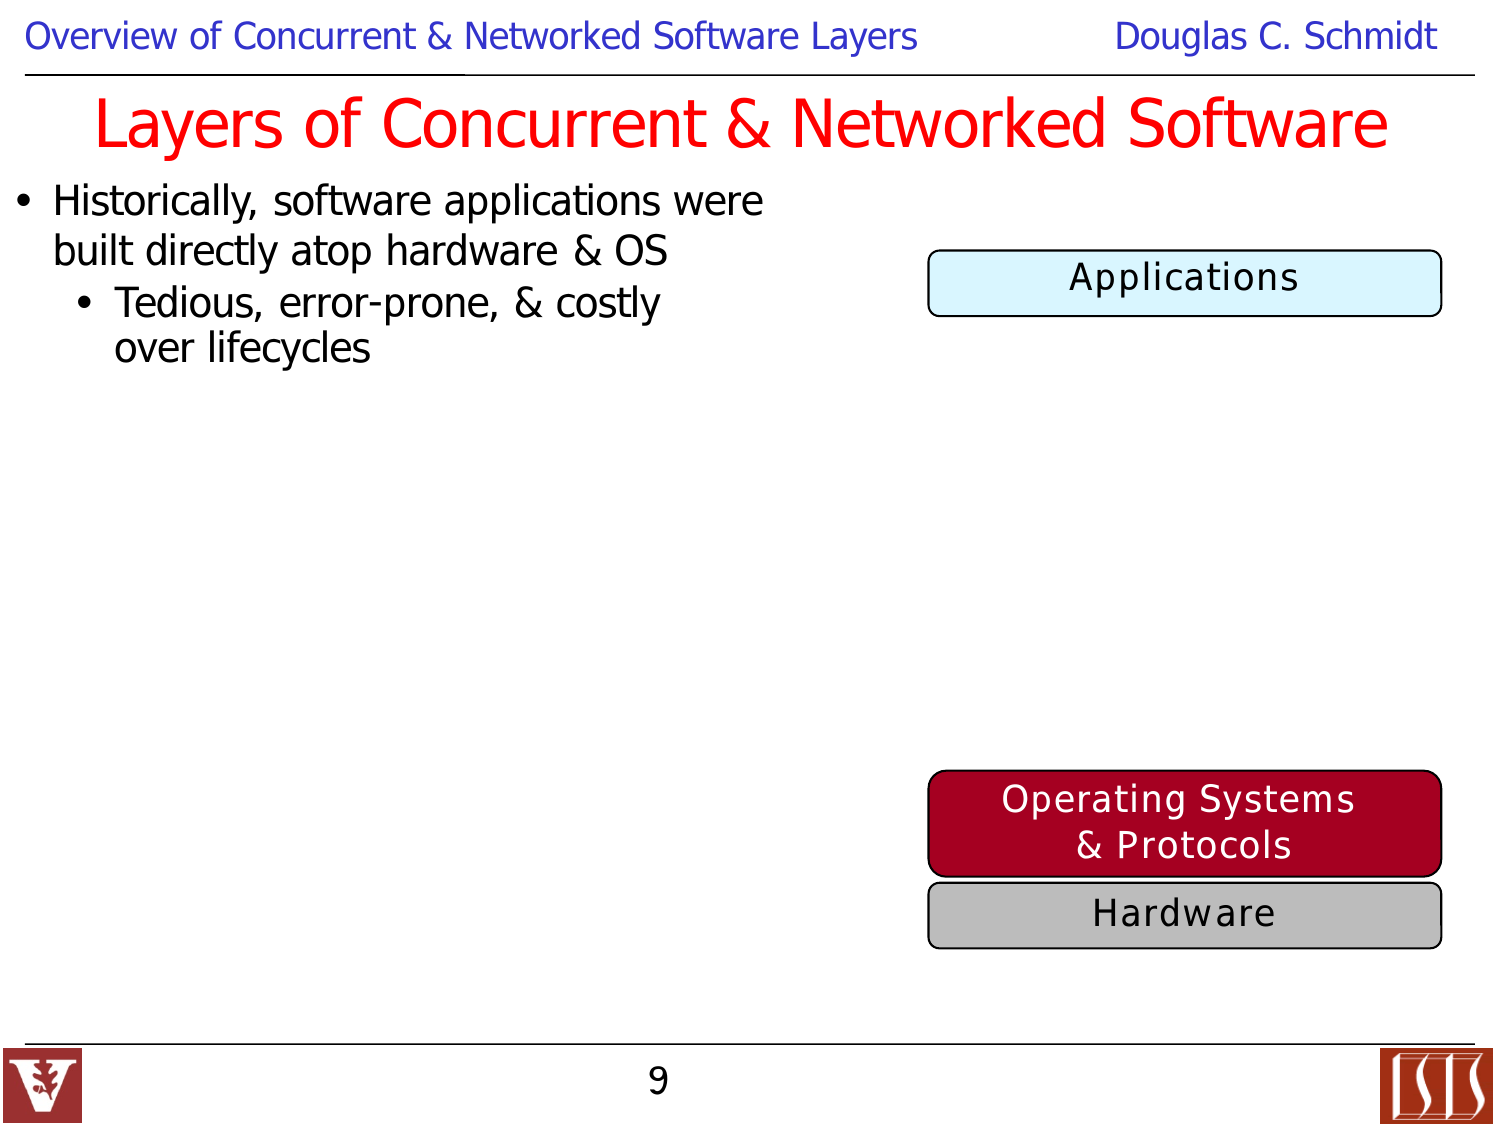

# Layers of Concurrent & Networked Software
Historically, software applications were built directly atop hardware
& OS
& OS

Operating Systems
& Protocols

Applications
Tedious, error-prone, & costly
over lifecycles

Hardware